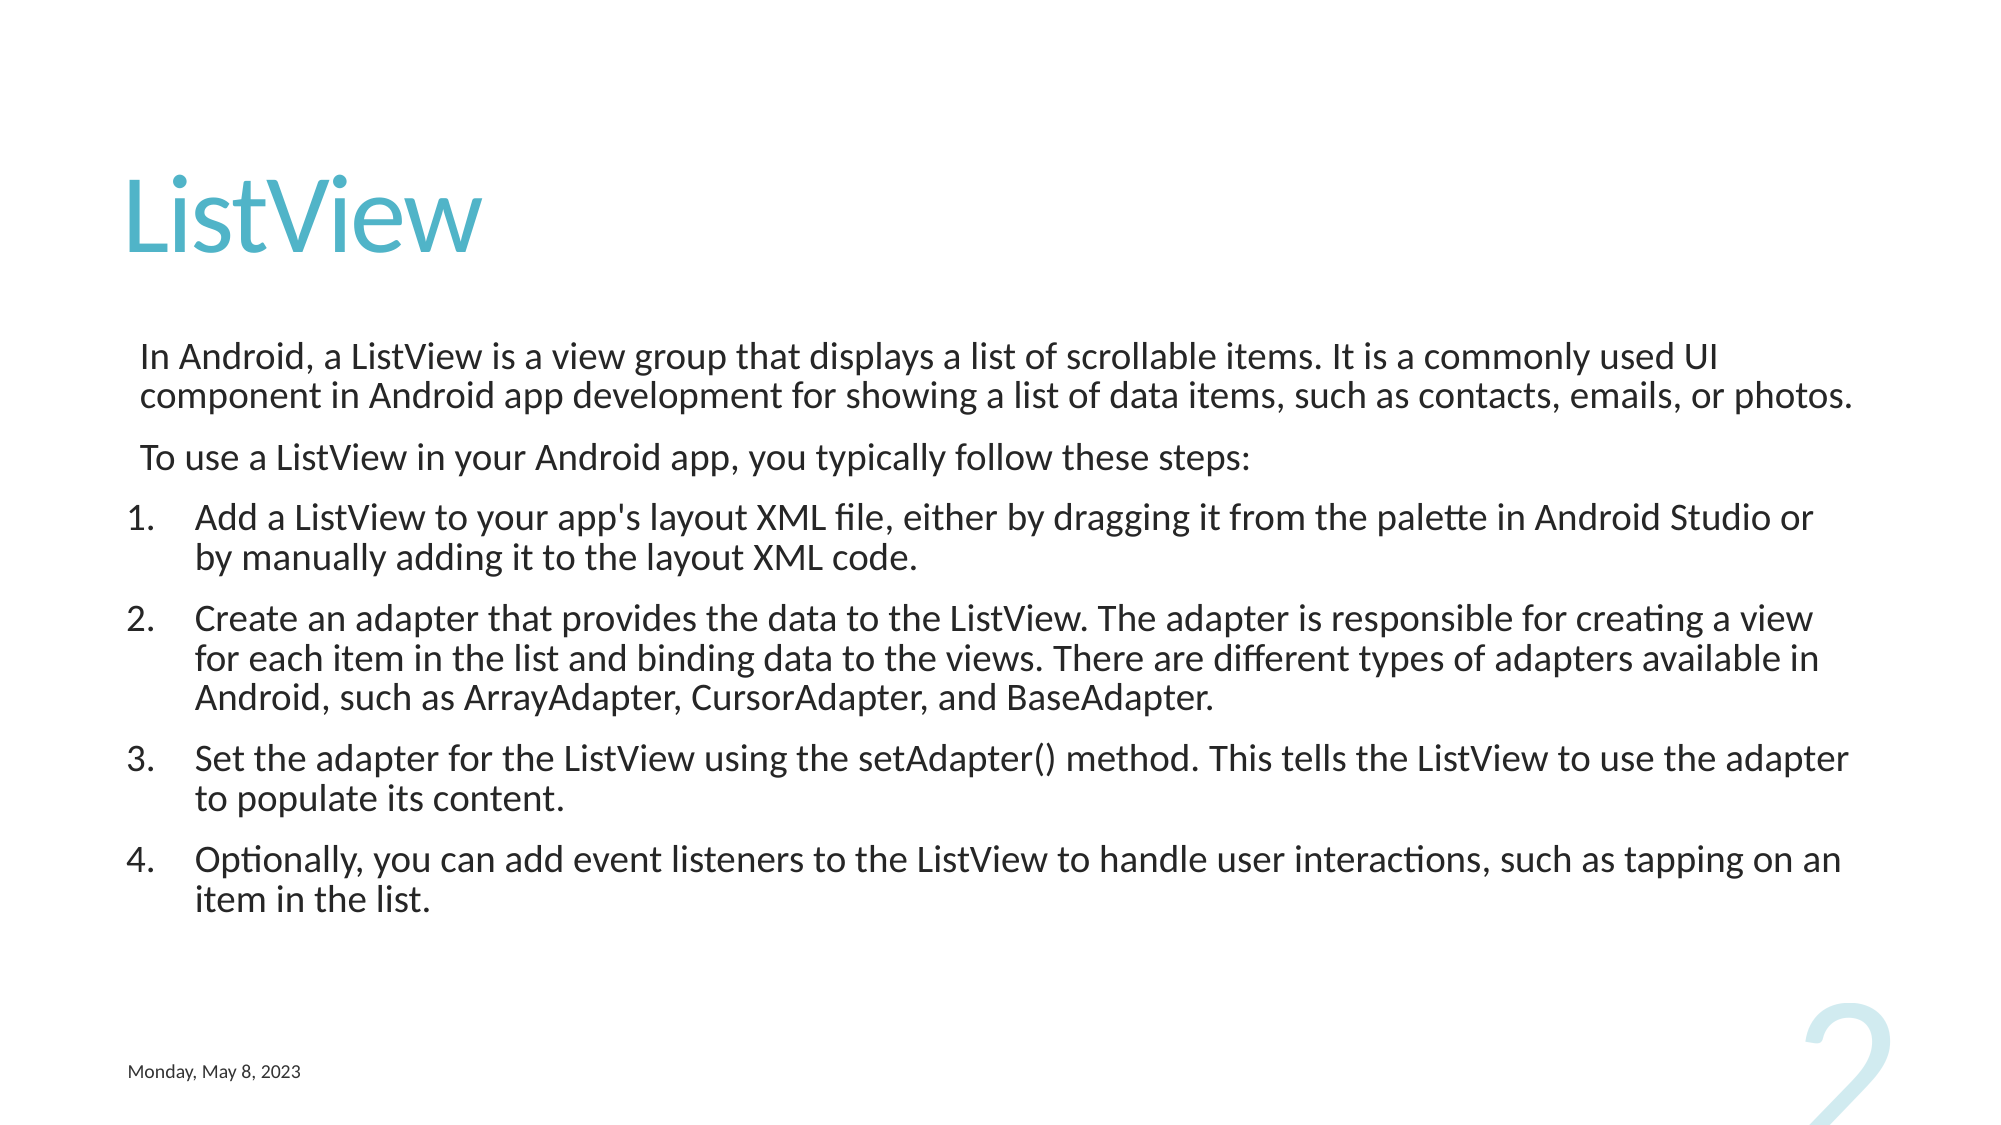

# ListView
In Android, a ListView is a view group that displays a list of scrollable items. It is a commonly used UI component in Android app development for showing a list of data items, such as contacts, emails, or photos.
To use a ListView in your Android app, you typically follow these steps:
Add a ListView to your app's layout XML file, either by dragging it from the palette in Android Studio or by manually adding it to the layout XML code.
Create an adapter that provides the data to the ListView. The adapter is responsible for creating a view for each item in the list and binding data to the views. There are different types of adapters available in Android, such as ArrayAdapter, CursorAdapter, and BaseAdapter.
Set the adapter for the ListView using the setAdapter() method. This tells the ListView to use the adapter to populate its content.
Optionally, you can add event listeners to the ListView to handle user interactions, such as tapping on an item in the list.

2
Monday, May 8, 2023